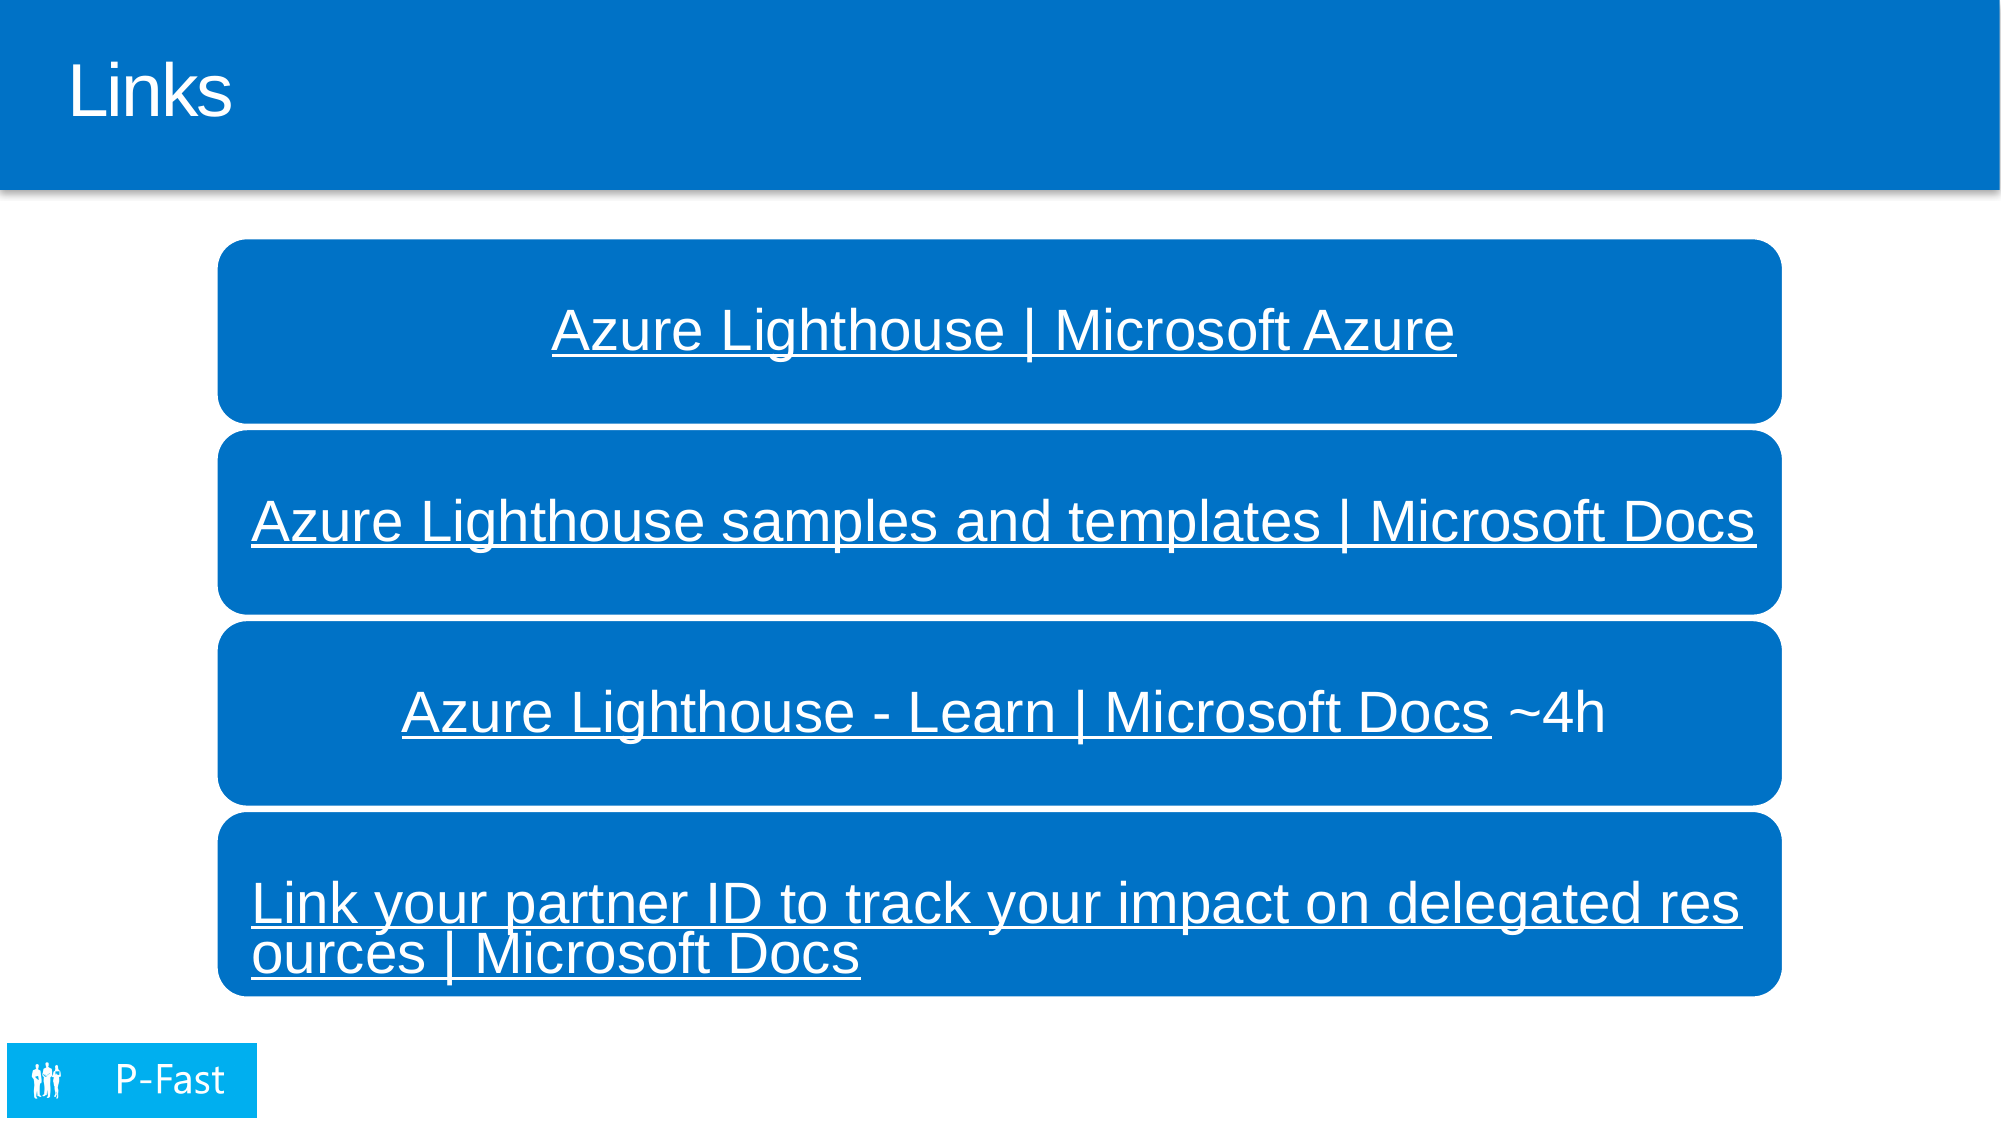

# Links
Azure Lighthouse | Microsoft Azure
Azure Lighthouse samples and templates | Microsoft Docs
Azure Lighthouse - Learn | Microsoft Docs ~4h
Link your partner ID to track your impact on delegated resources | Microsoft Docs